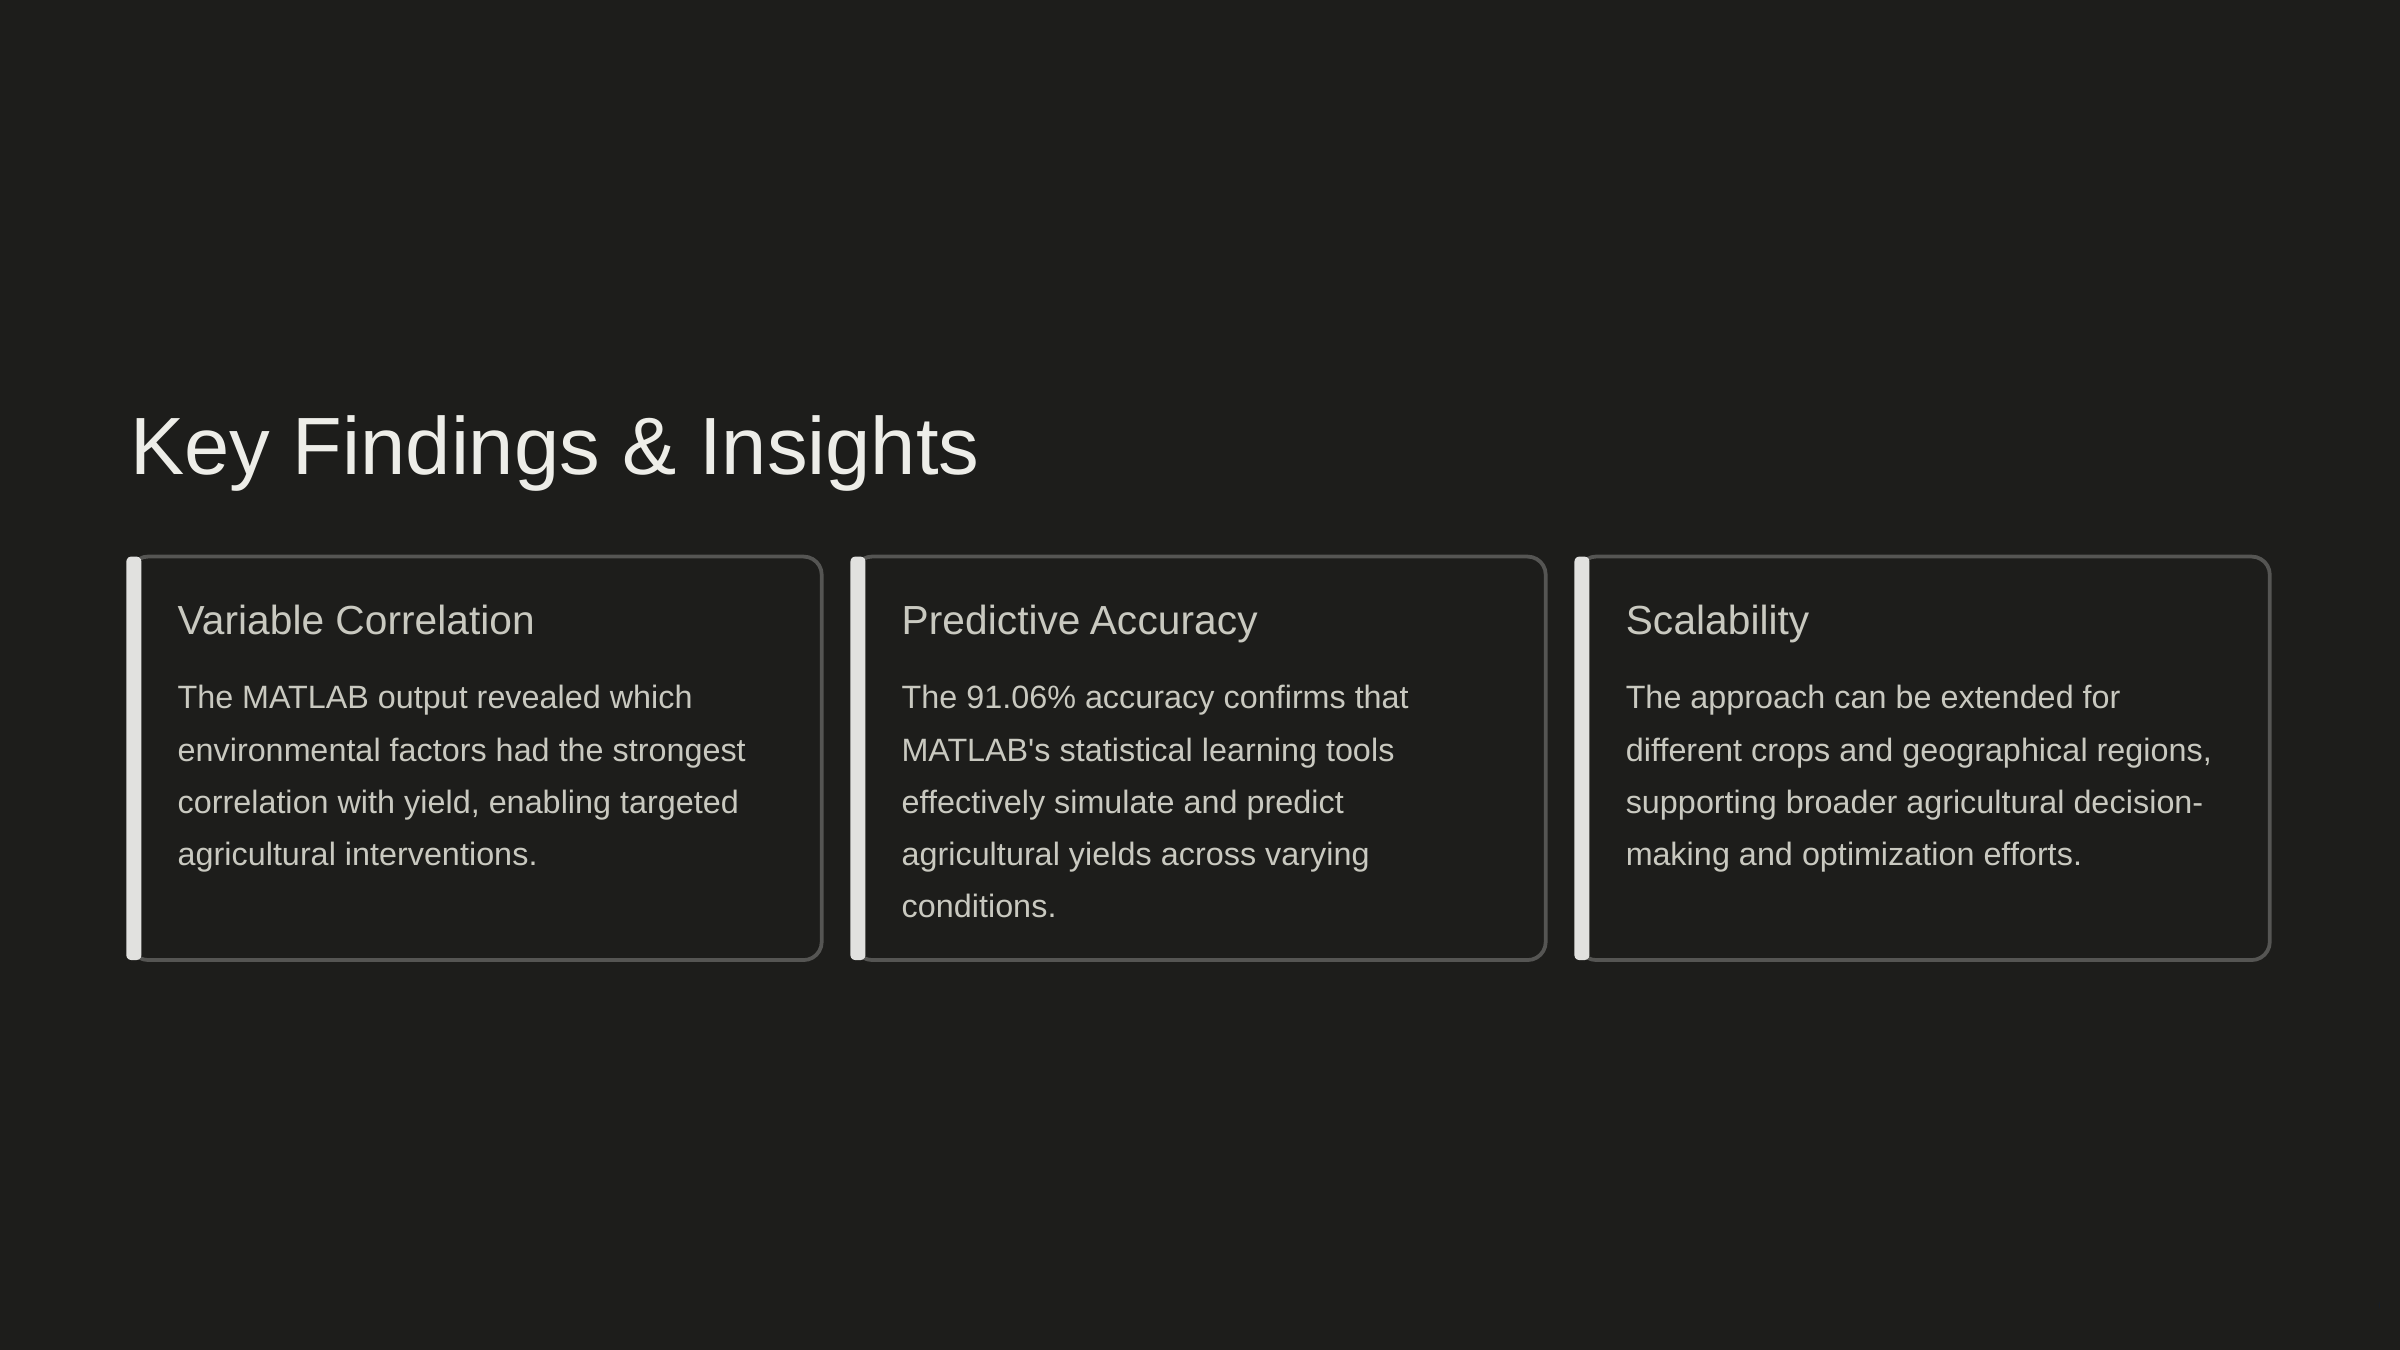

Key Findings & Insights

Variable Correlation
Predictive Accuracy
Scalability
The MATLAB output revealed which environmental factors had the strongest correlation with yield, enabling targeted agricultural interventions.
The 91.06% accuracy confirms that MATLAB's statistical learning tools effectively simulate and predict agricultural yields across varying conditions.
The approach can be extended for different crops and geographical regions, supporting broader agricultural decision-making and optimization efforts.